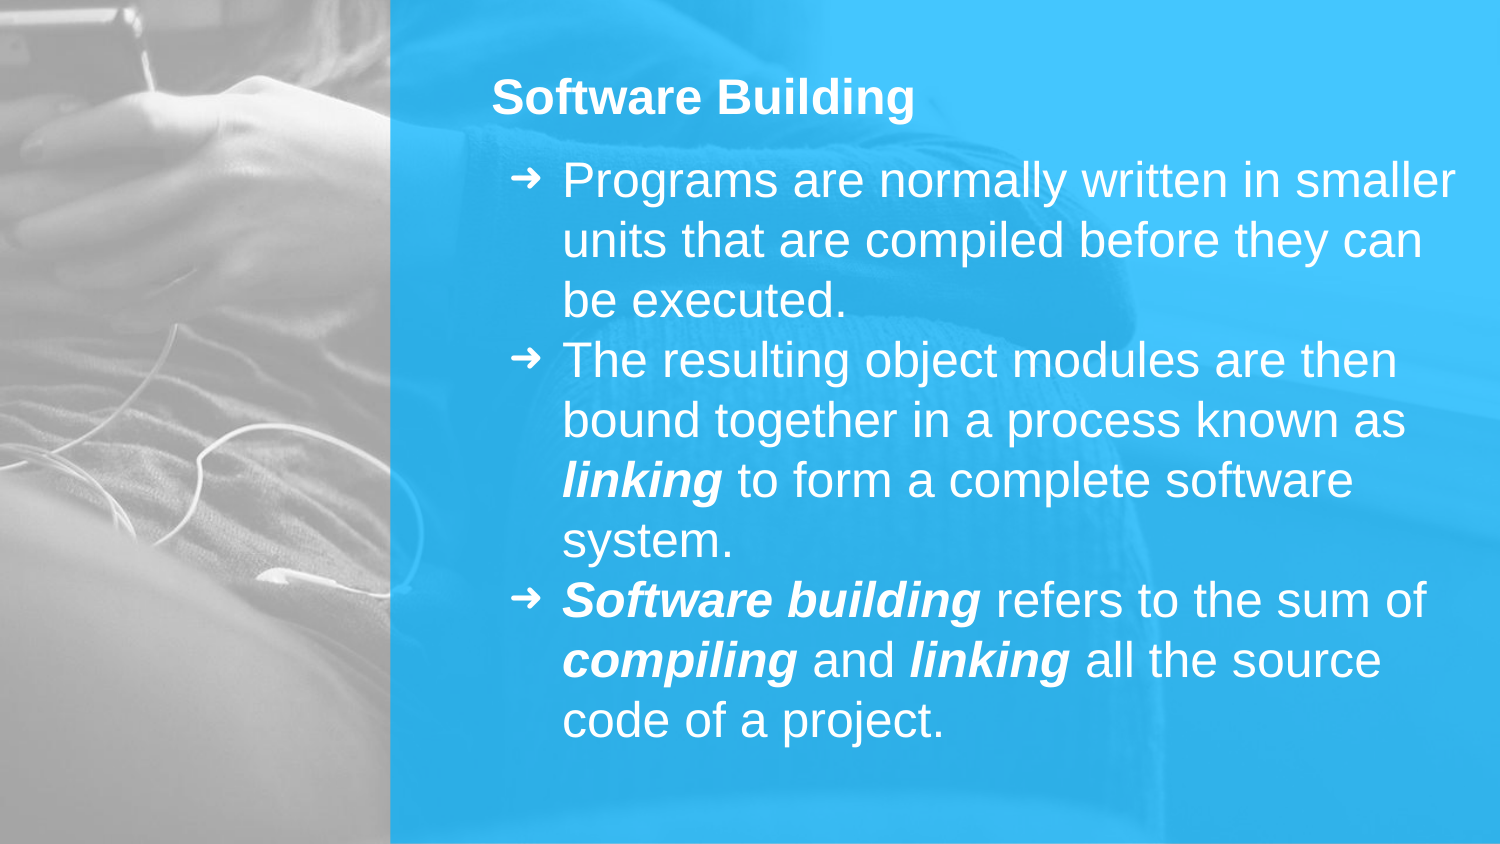

# Software Building
Programs are normally written in smaller units that are compiled before they can be executed.
The resulting object modules are then bound together in a process known as linking to form a complete software system.
Software building refers to the sum of compiling and linking all the source code of a project.